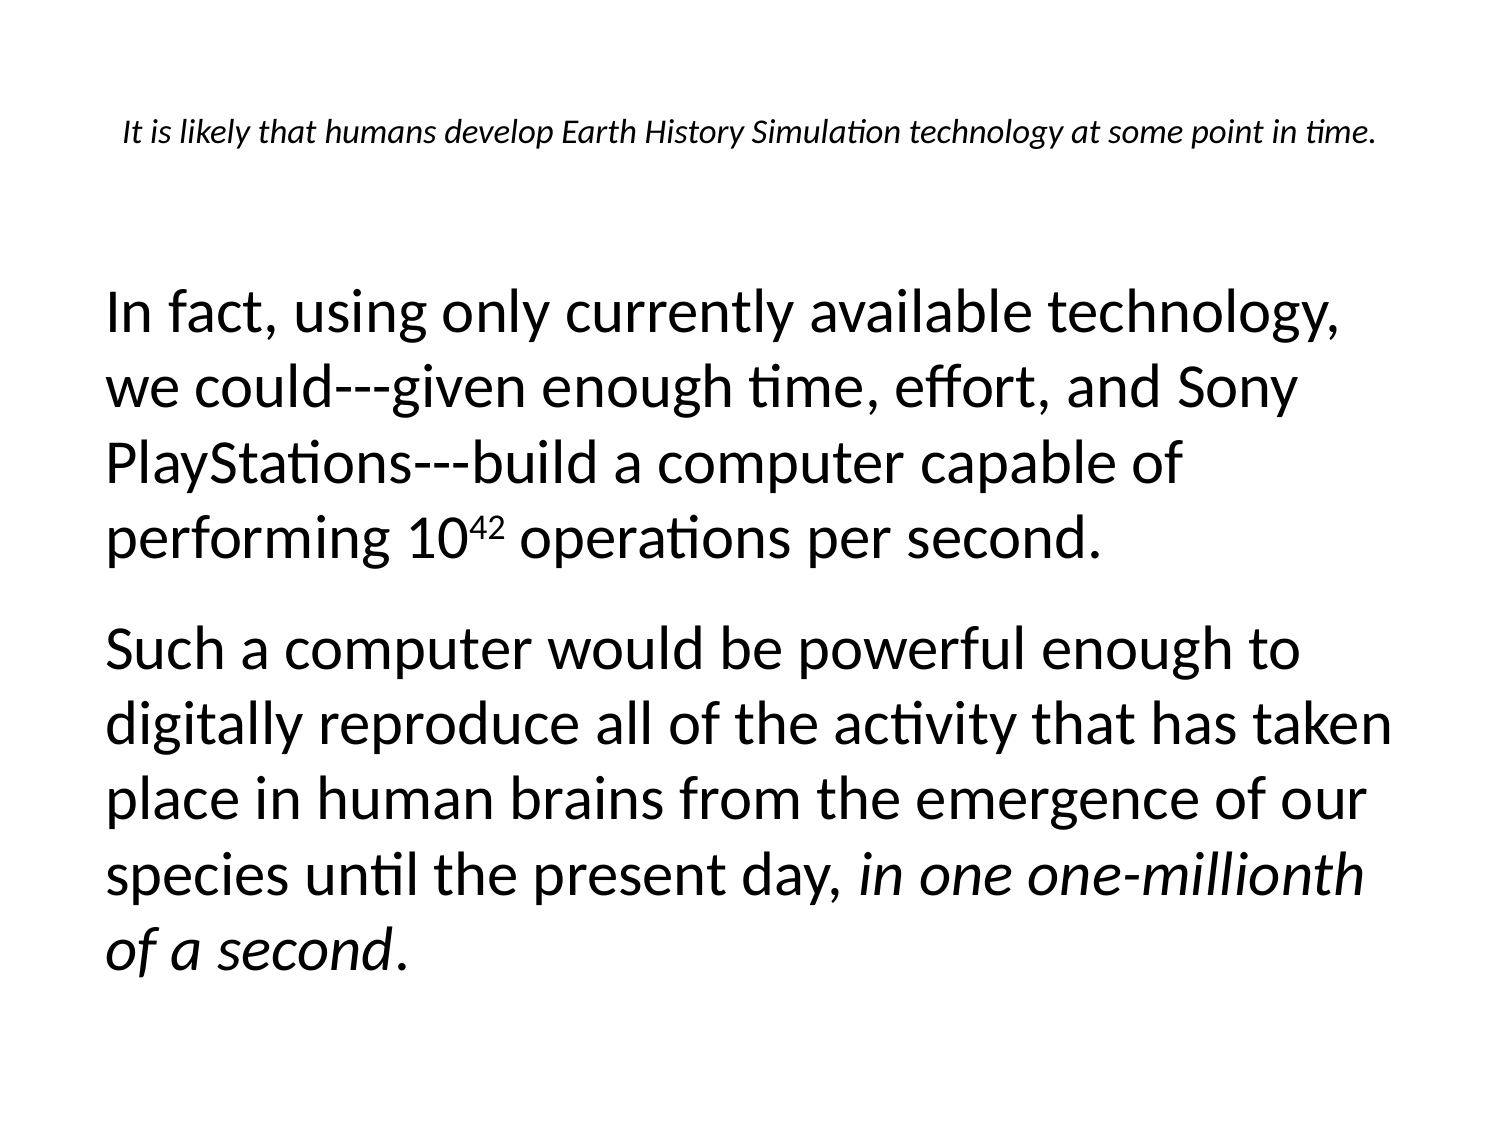

# It is likely that humans develop Earth History Simulation technology at some point in time.
In fact, using only currently available technology, we could---given enough time, effort, and Sony PlayStations---build a computer capable of performing 1042 operations per second.
Such a computer would be powerful enough to digitally reproduce all of the activity that has taken place in human brains from the emergence of our species until the present day, in one one-millionth of a second.